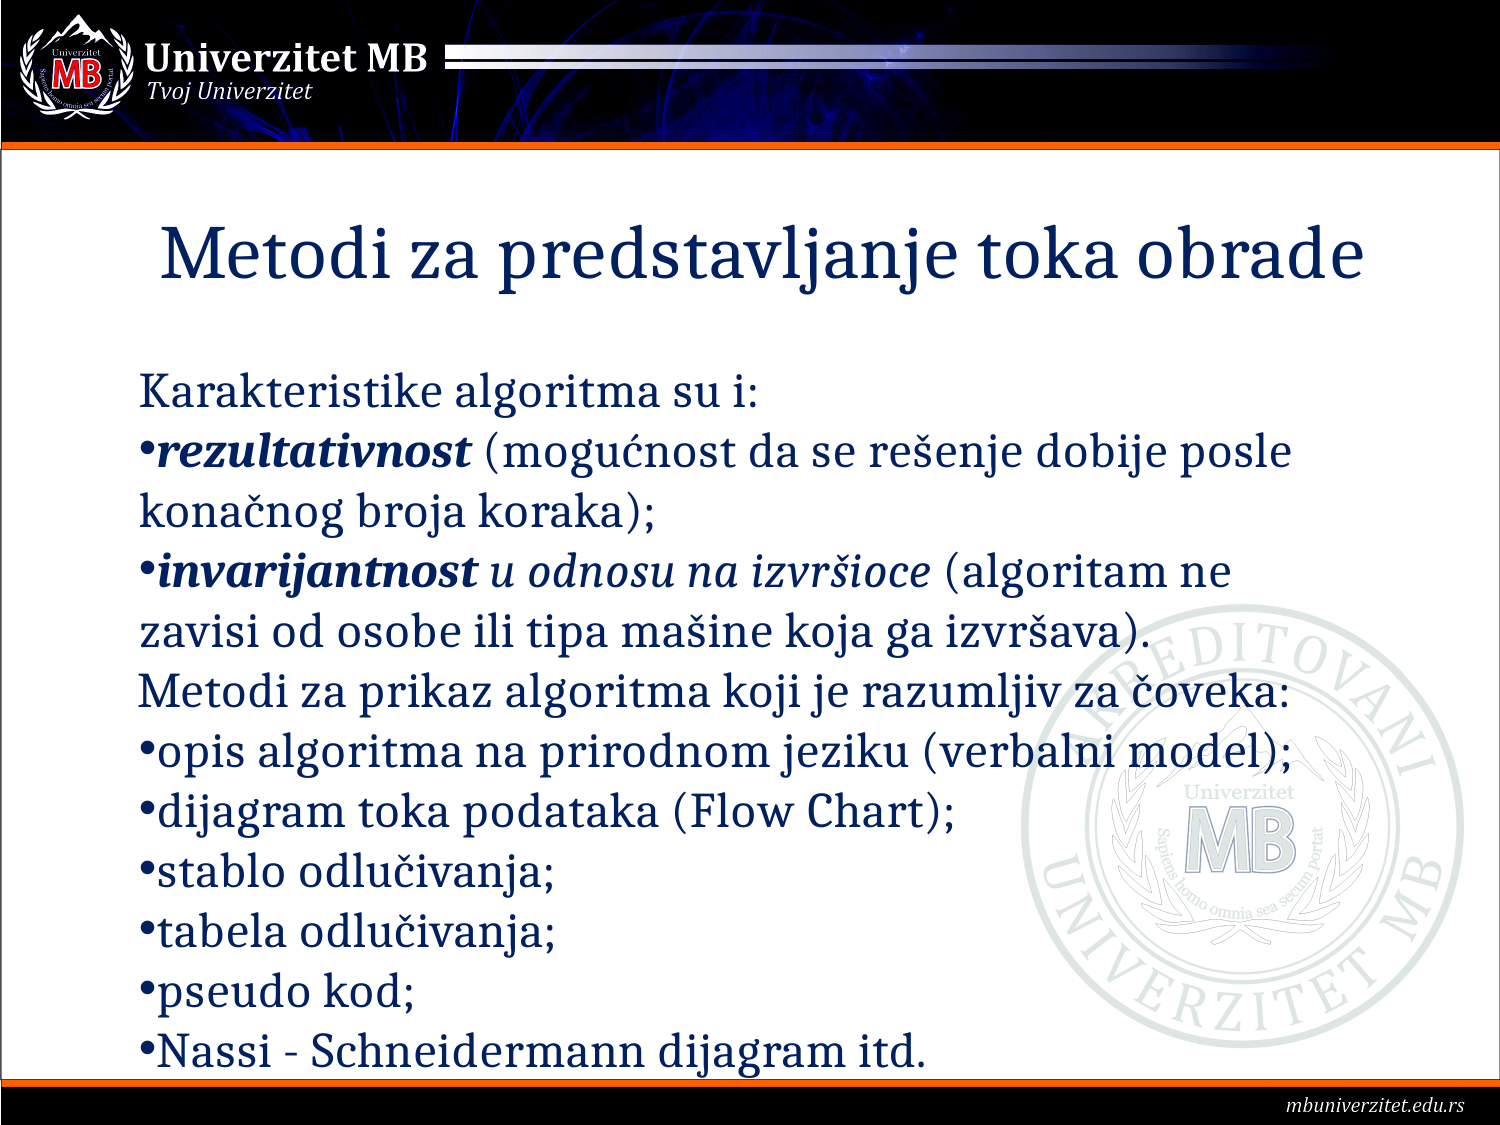

Metodi za predstavljanje toka obrade
Karakteristike algoritma su i:
rezultativnost (mogućnost da se rešenje dobije posle konačnog broja koraka);
invarijantnost u odnosu na izvršioce (algoritam ne zavisi od osobe ili tipa mašine koja ga izvršava).
Metodi za prikaz algoritma koji je razumljiv za čoveka:
opis algoritma na prirodnom jeziku (verbalni model);
dijagram toka podataka (Flow Chart);
stablo odlučivanja;
tabela odlučivanja;
pseudo kod;
Nassi - Schneidermann dijagram itd.